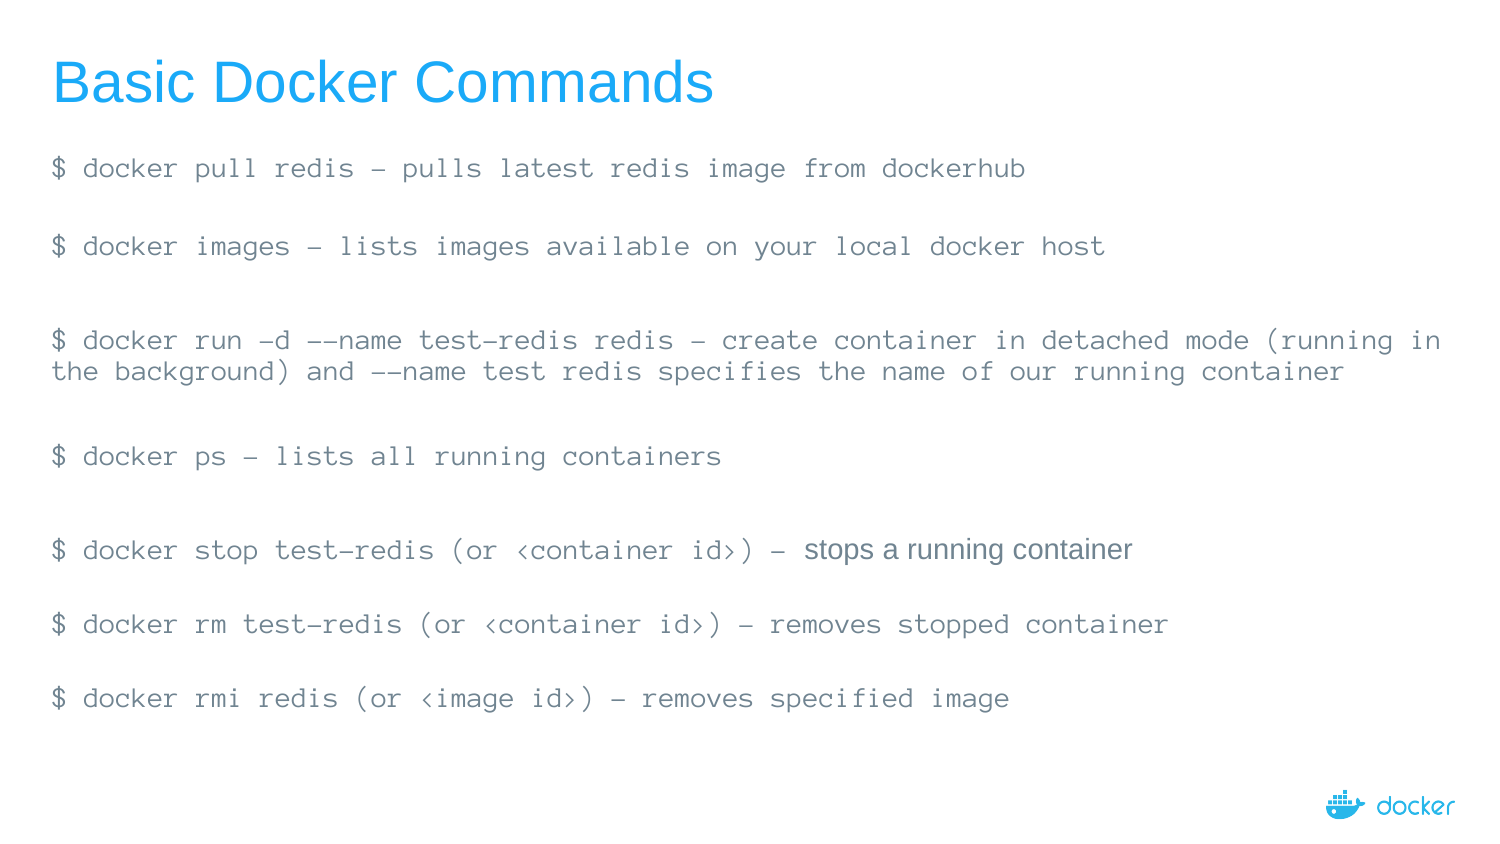

# Basic Docker Commands
$ docker pull redis – pulls latest redis image from dockerhub
$ docker images – lists images available on your local docker host
$ docker run –d -–name test-redis redis – create container in detached mode (running in the background) and –-name test redis specifies the name of our running container

$ docker ps – lists all running containers
$ docker stop test-redis (or <container id>) - stops a running container
$ docker rm test-redis (or <container id>) – removes stopped container
$ docker rmi redis (or <image id>) - removes specified image